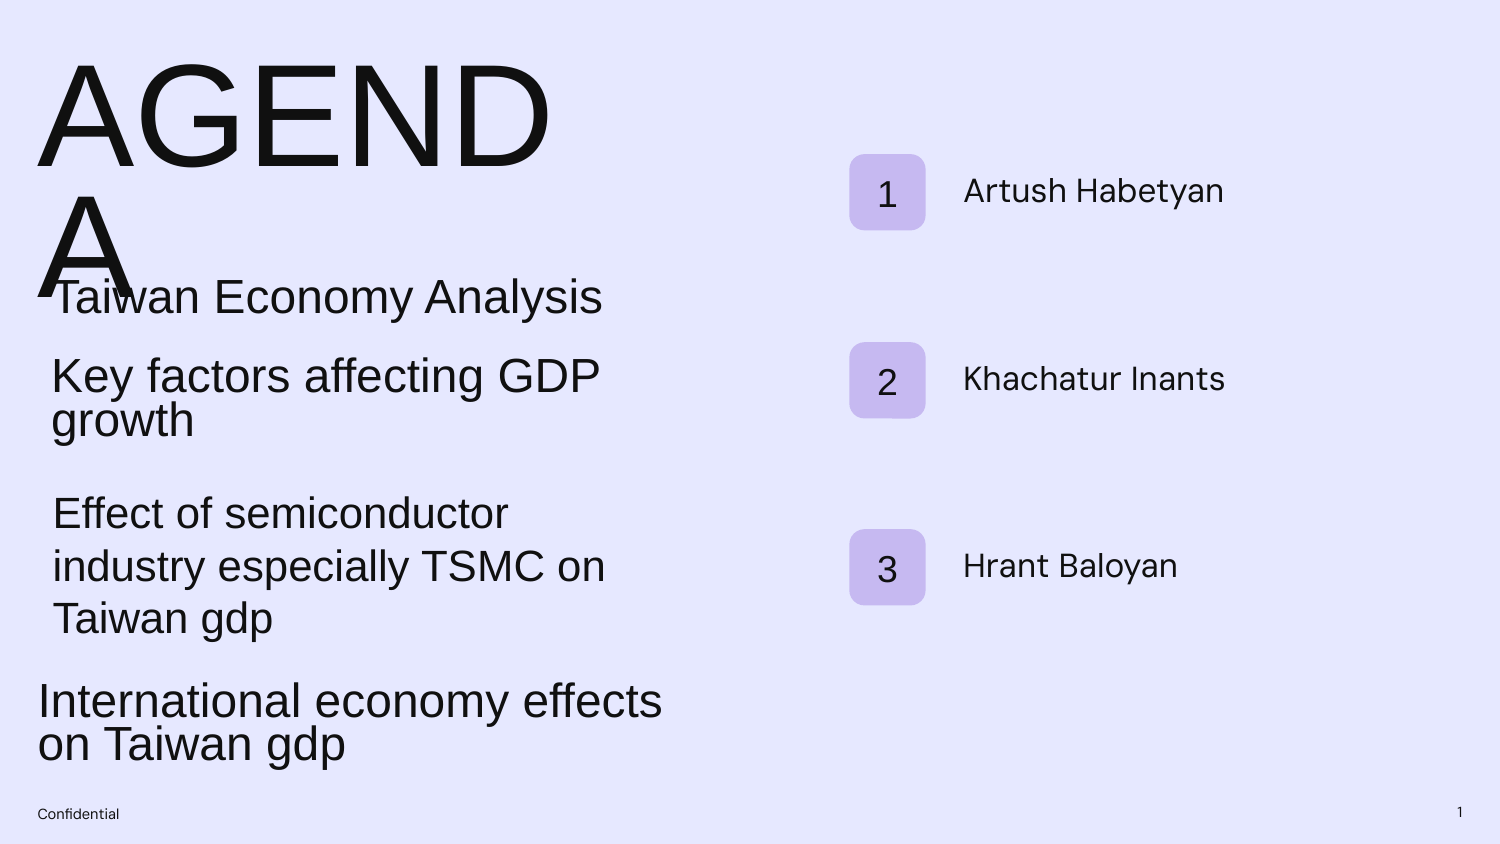

# AGENDA
Artush Habetyan
1
Taiwan Economy Analysis
2
Khachatur Inants
Key factors affecting GDP growth
Effect of semiconductor industry especially TSMC on Taiwan gdp
Hrant Baloyan
3
International economy effects on Taiwan gdp
Confidential